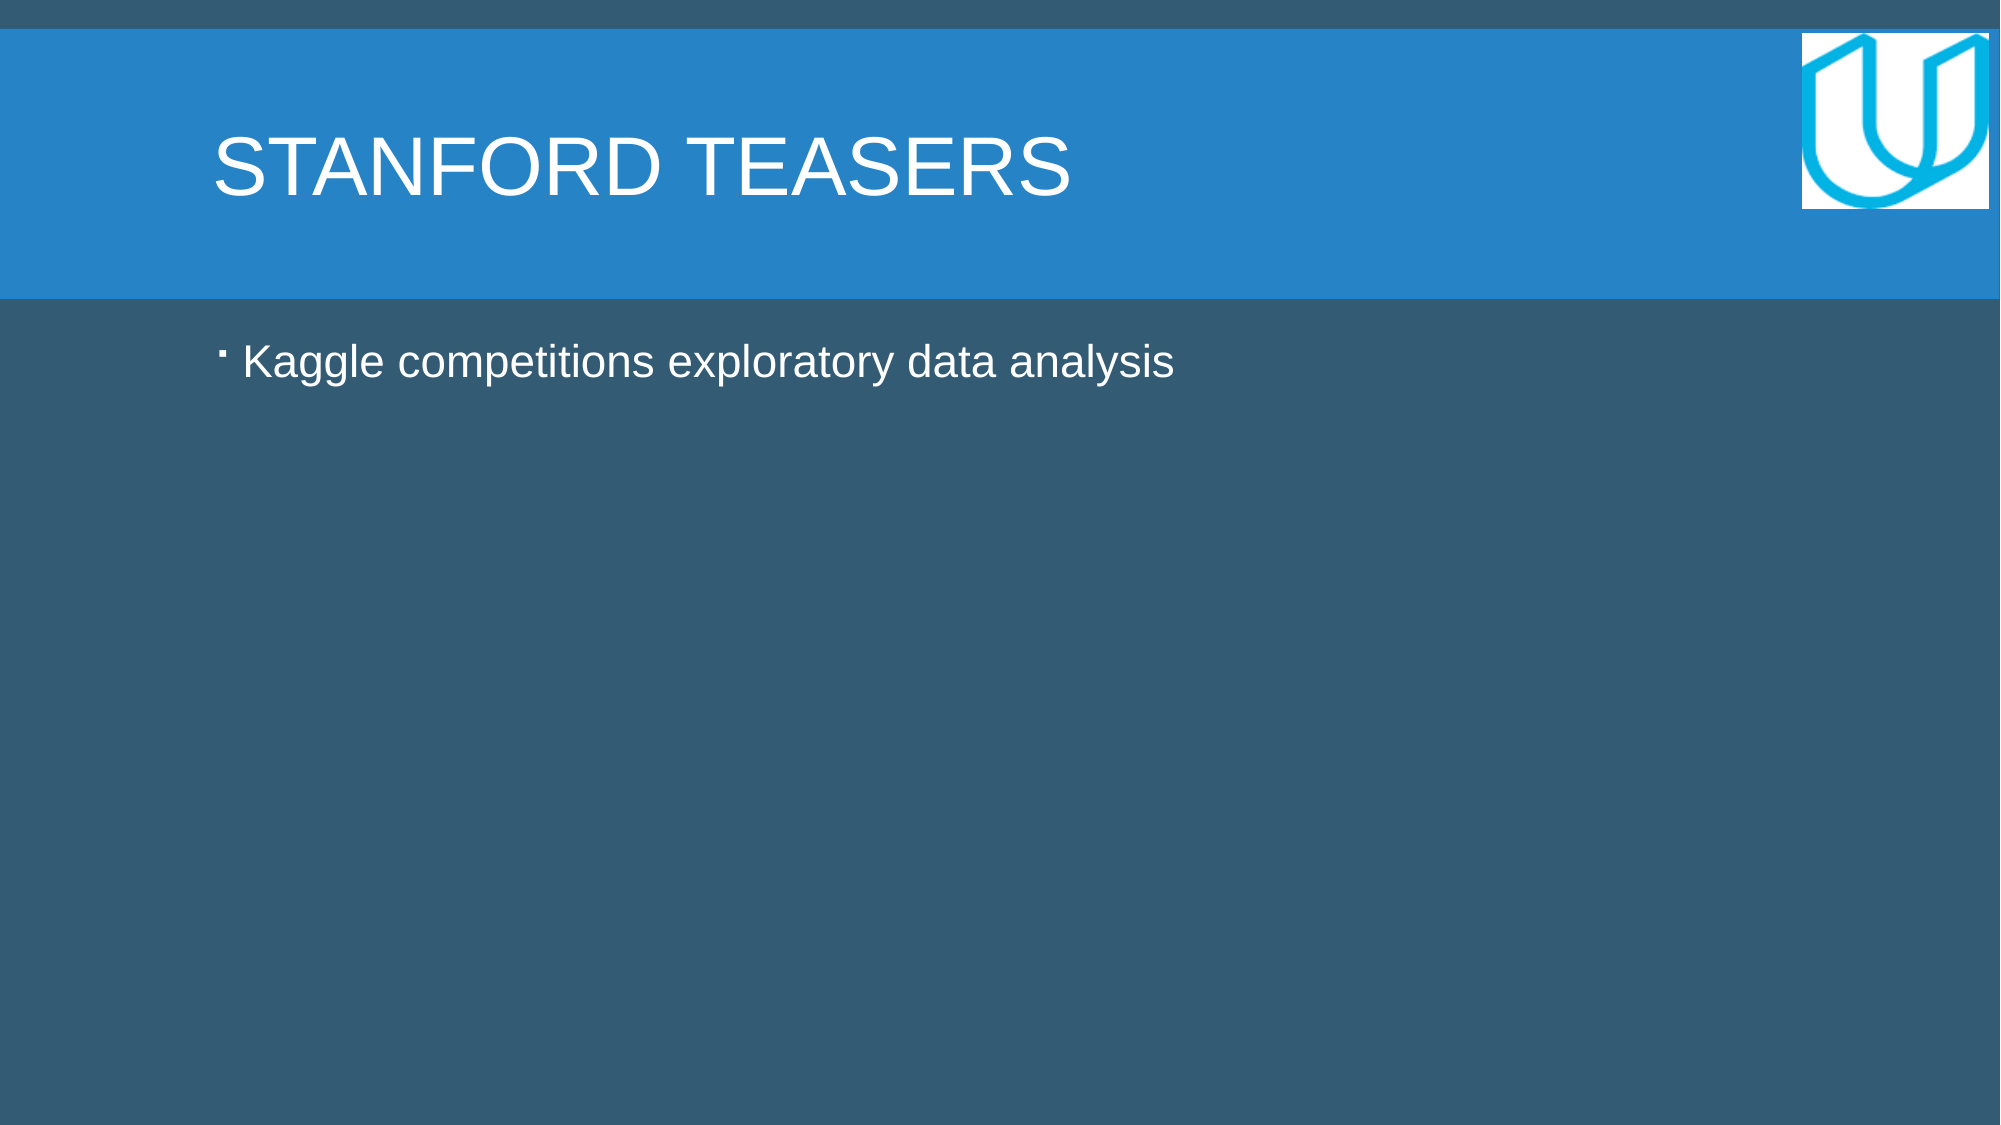

# Stanford teasers
Kaggle competitions exploratory data analysis